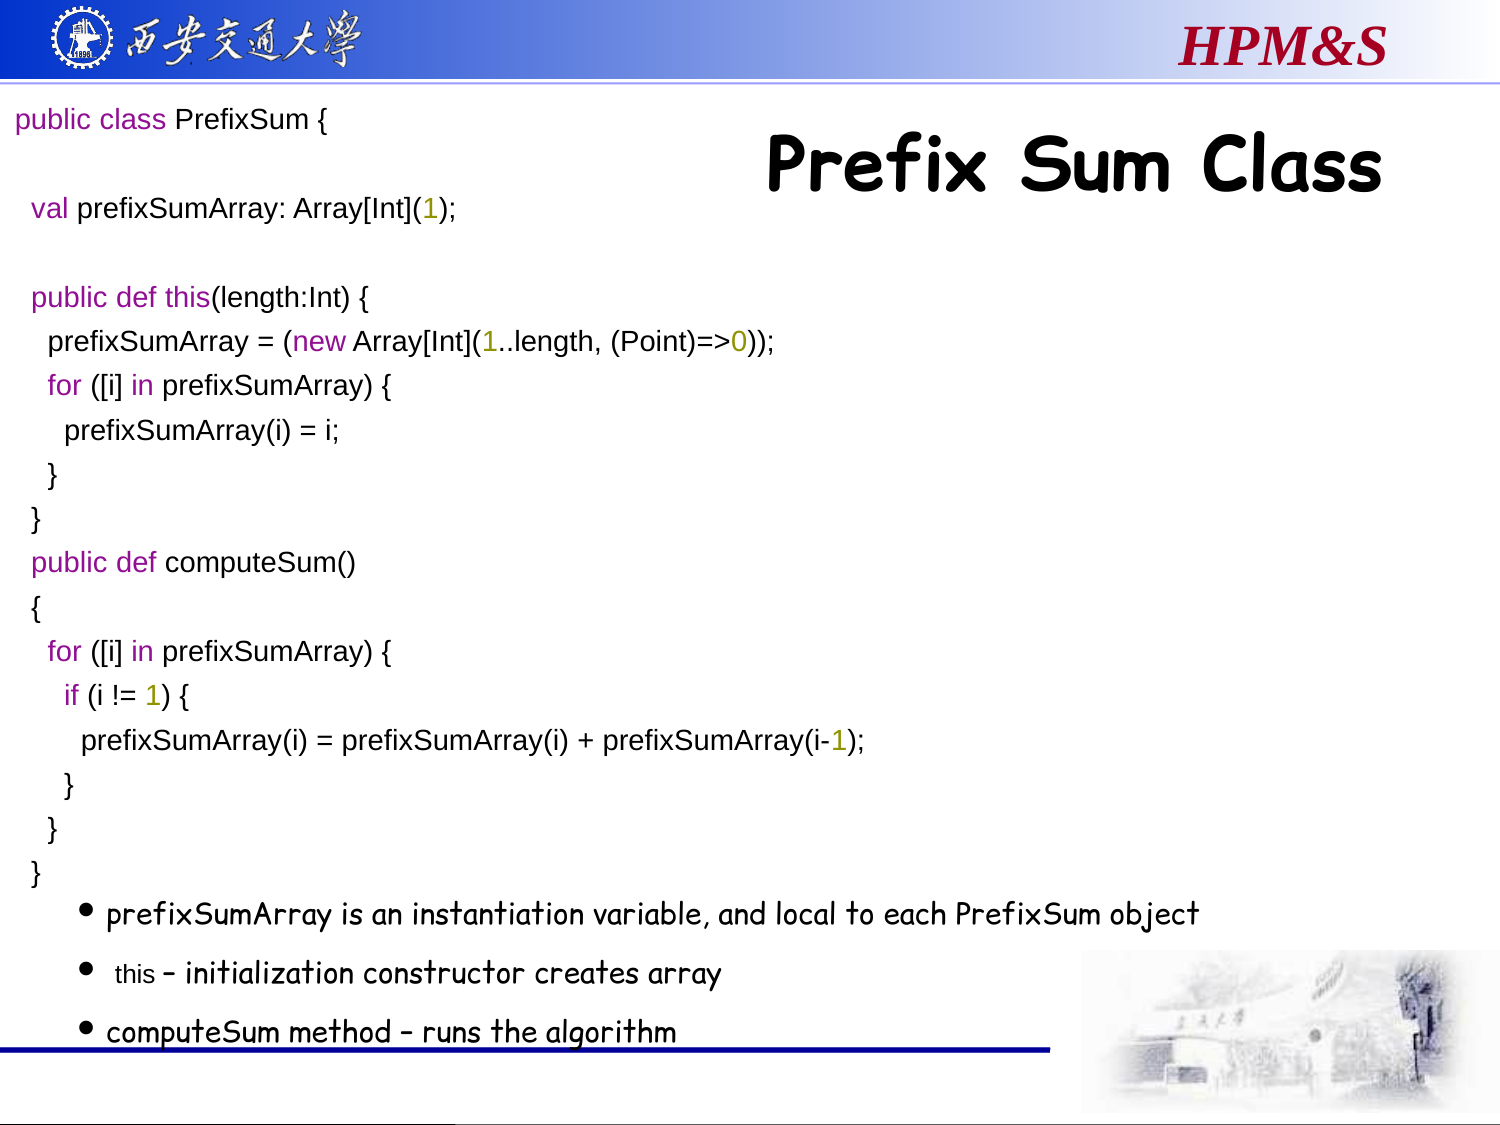

public class PrefixSum {

  val prefixSumArray: Array[Int](1);

  public def this(length:Int) {
    prefixSumArray = (new Array[Int](1..length, (Point)=>0));
    for ([i] in prefixSumArray) {
      prefixSumArray(i) = i;
    }
  }
  public def computeSum()
  {
    for ([i] in prefixSumArray) {
      if (i != 1) {
        prefixSumArray(i) = prefixSumArray(i) + prefixSumArray(i-1);
      }
    }
  }

# Prefix Sum Class
prefixSumArray is an instantiation variable, and local to each PrefixSum object
 this – initialization constructor creates array
computeSum method – runs the algorithm